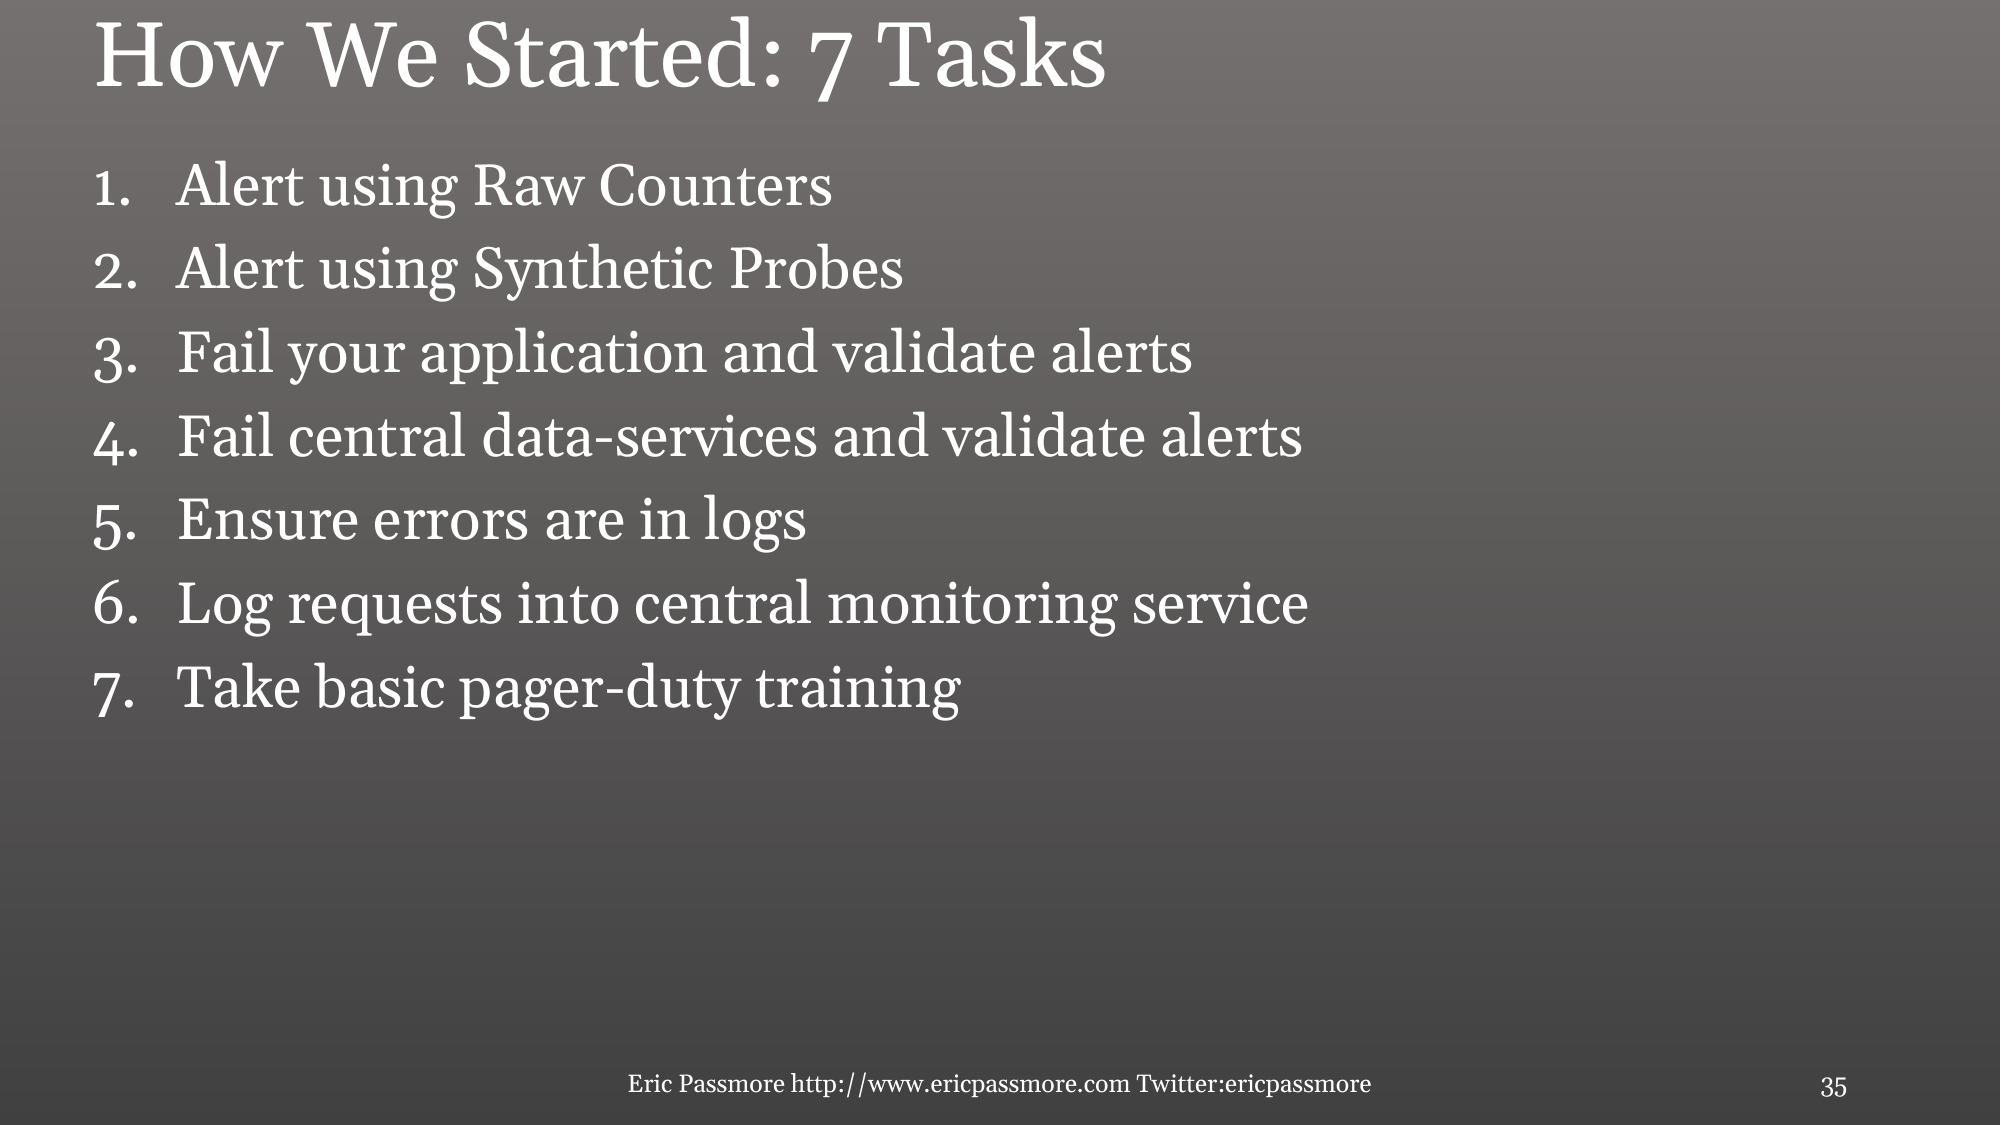

# How We Started: 7 Tasks
Alert using Raw Counters
Alert using Synthetic Probes
Fail your application and validate alerts
Fail central data-services and validate alerts
Ensure errors are in logs
Log requests into central monitoring service
Take basic pager-duty training

Eric Passmore http://www.ericpassmore.com Twitter:ericpassmore
35